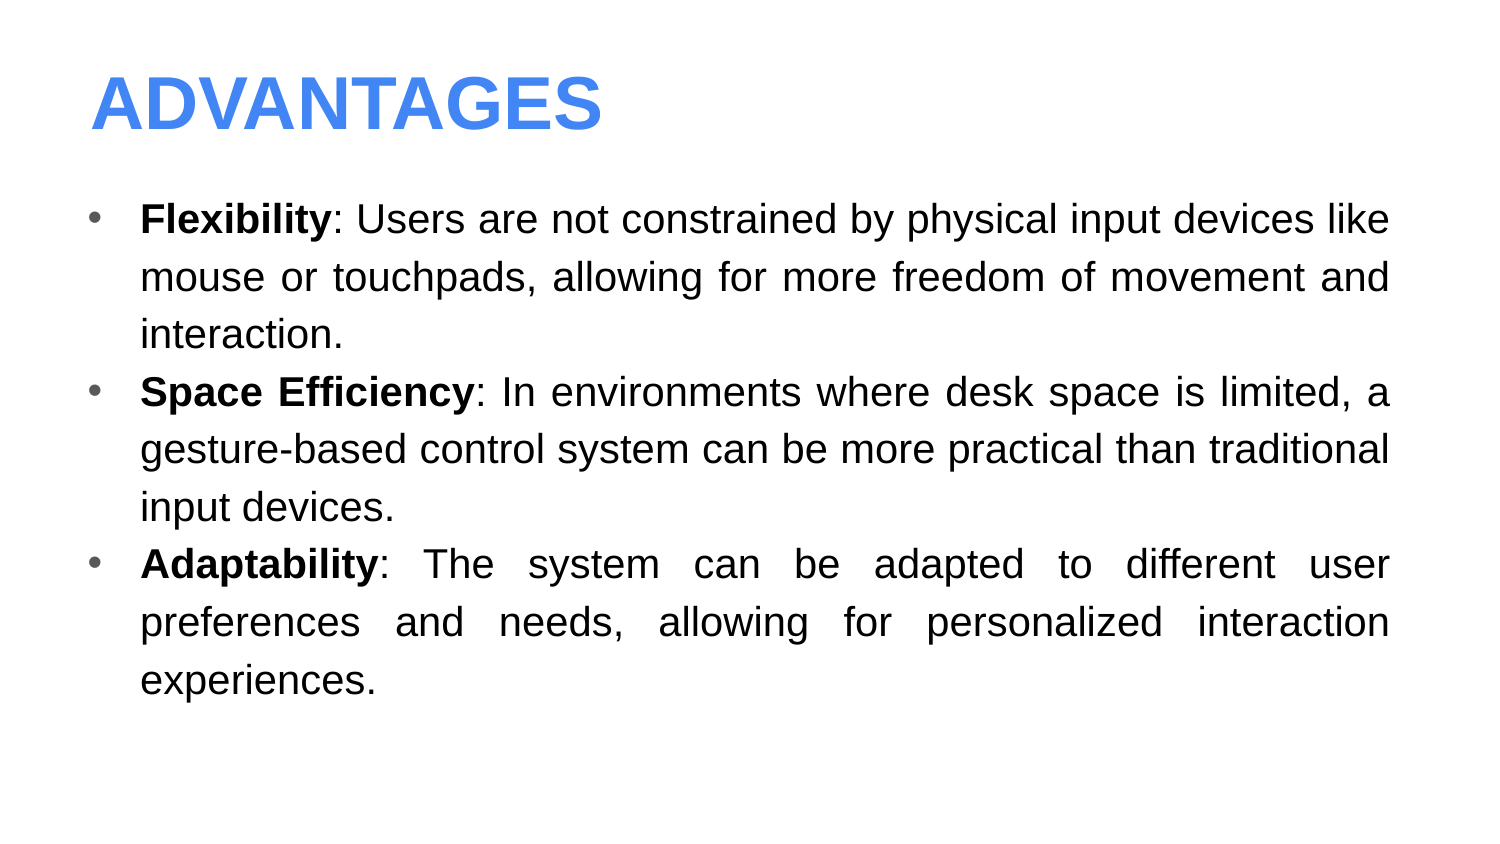

ADVANTAGES
Flexibility: Users are not constrained by physical input devices like mouse or touchpads, allowing for more freedom of movement and interaction.
Space Efficiency: In environments where desk space is limited, a gesture-based control system can be more practical than traditional input devices.
Adaptability: The system can be adapted to different user preferences and needs, allowing for personalized interaction experiences.